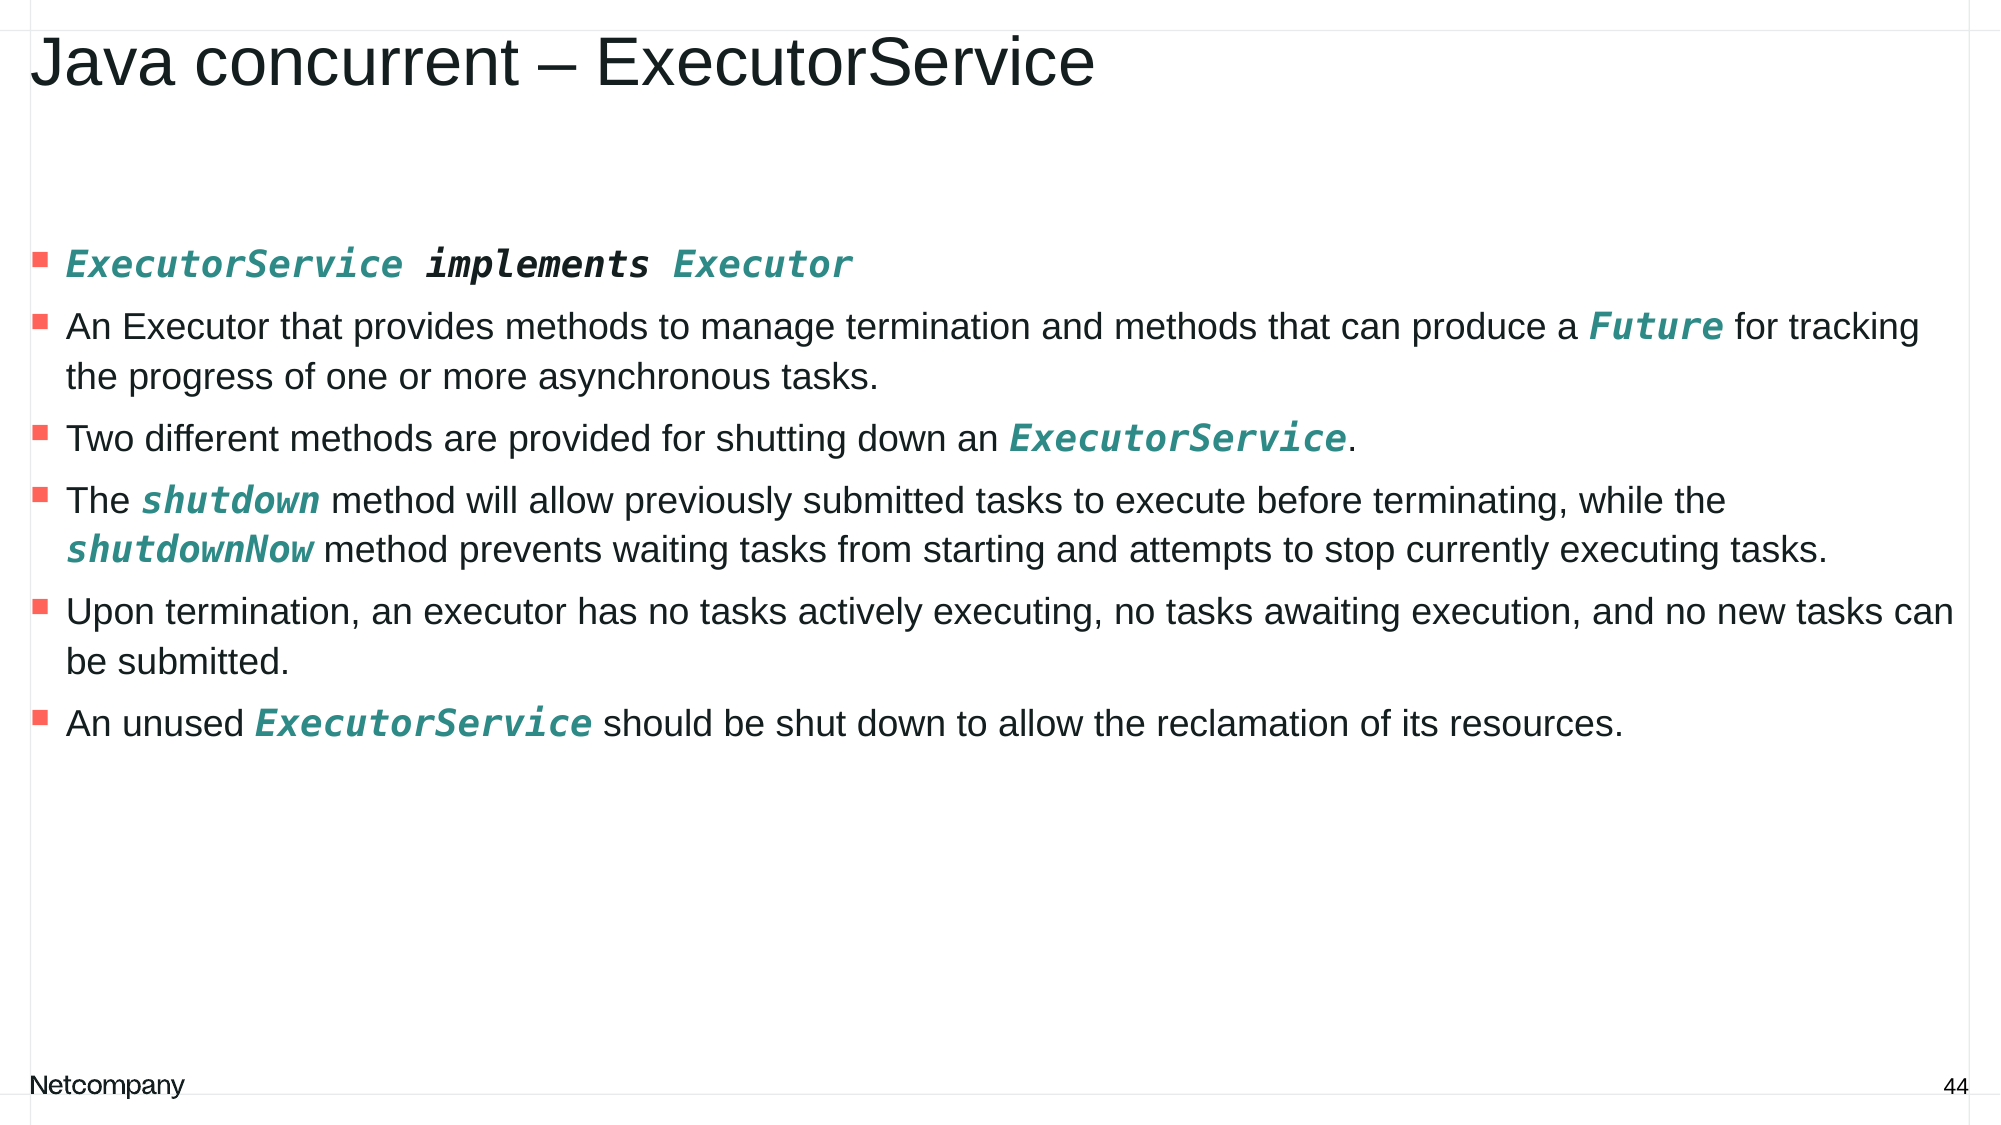

# Java concurrent – ExecutorService
ExecutorService implements Executor
An Executor that provides methods to manage termination and methods that can produce a Future for tracking the progress of one or more asynchronous tasks.
Two different methods are provided for shutting down an ExecutorService.
The shutdown method will allow previously submitted tasks to execute before terminating, while the shutdownNow method prevents waiting tasks from starting and attempts to stop currently executing tasks.
Upon termination, an executor has no tasks actively executing, no tasks awaiting execution, and no new tasks can be submitted.
An unused ExecutorService should be shut down to allow the reclamation of its resources.
44